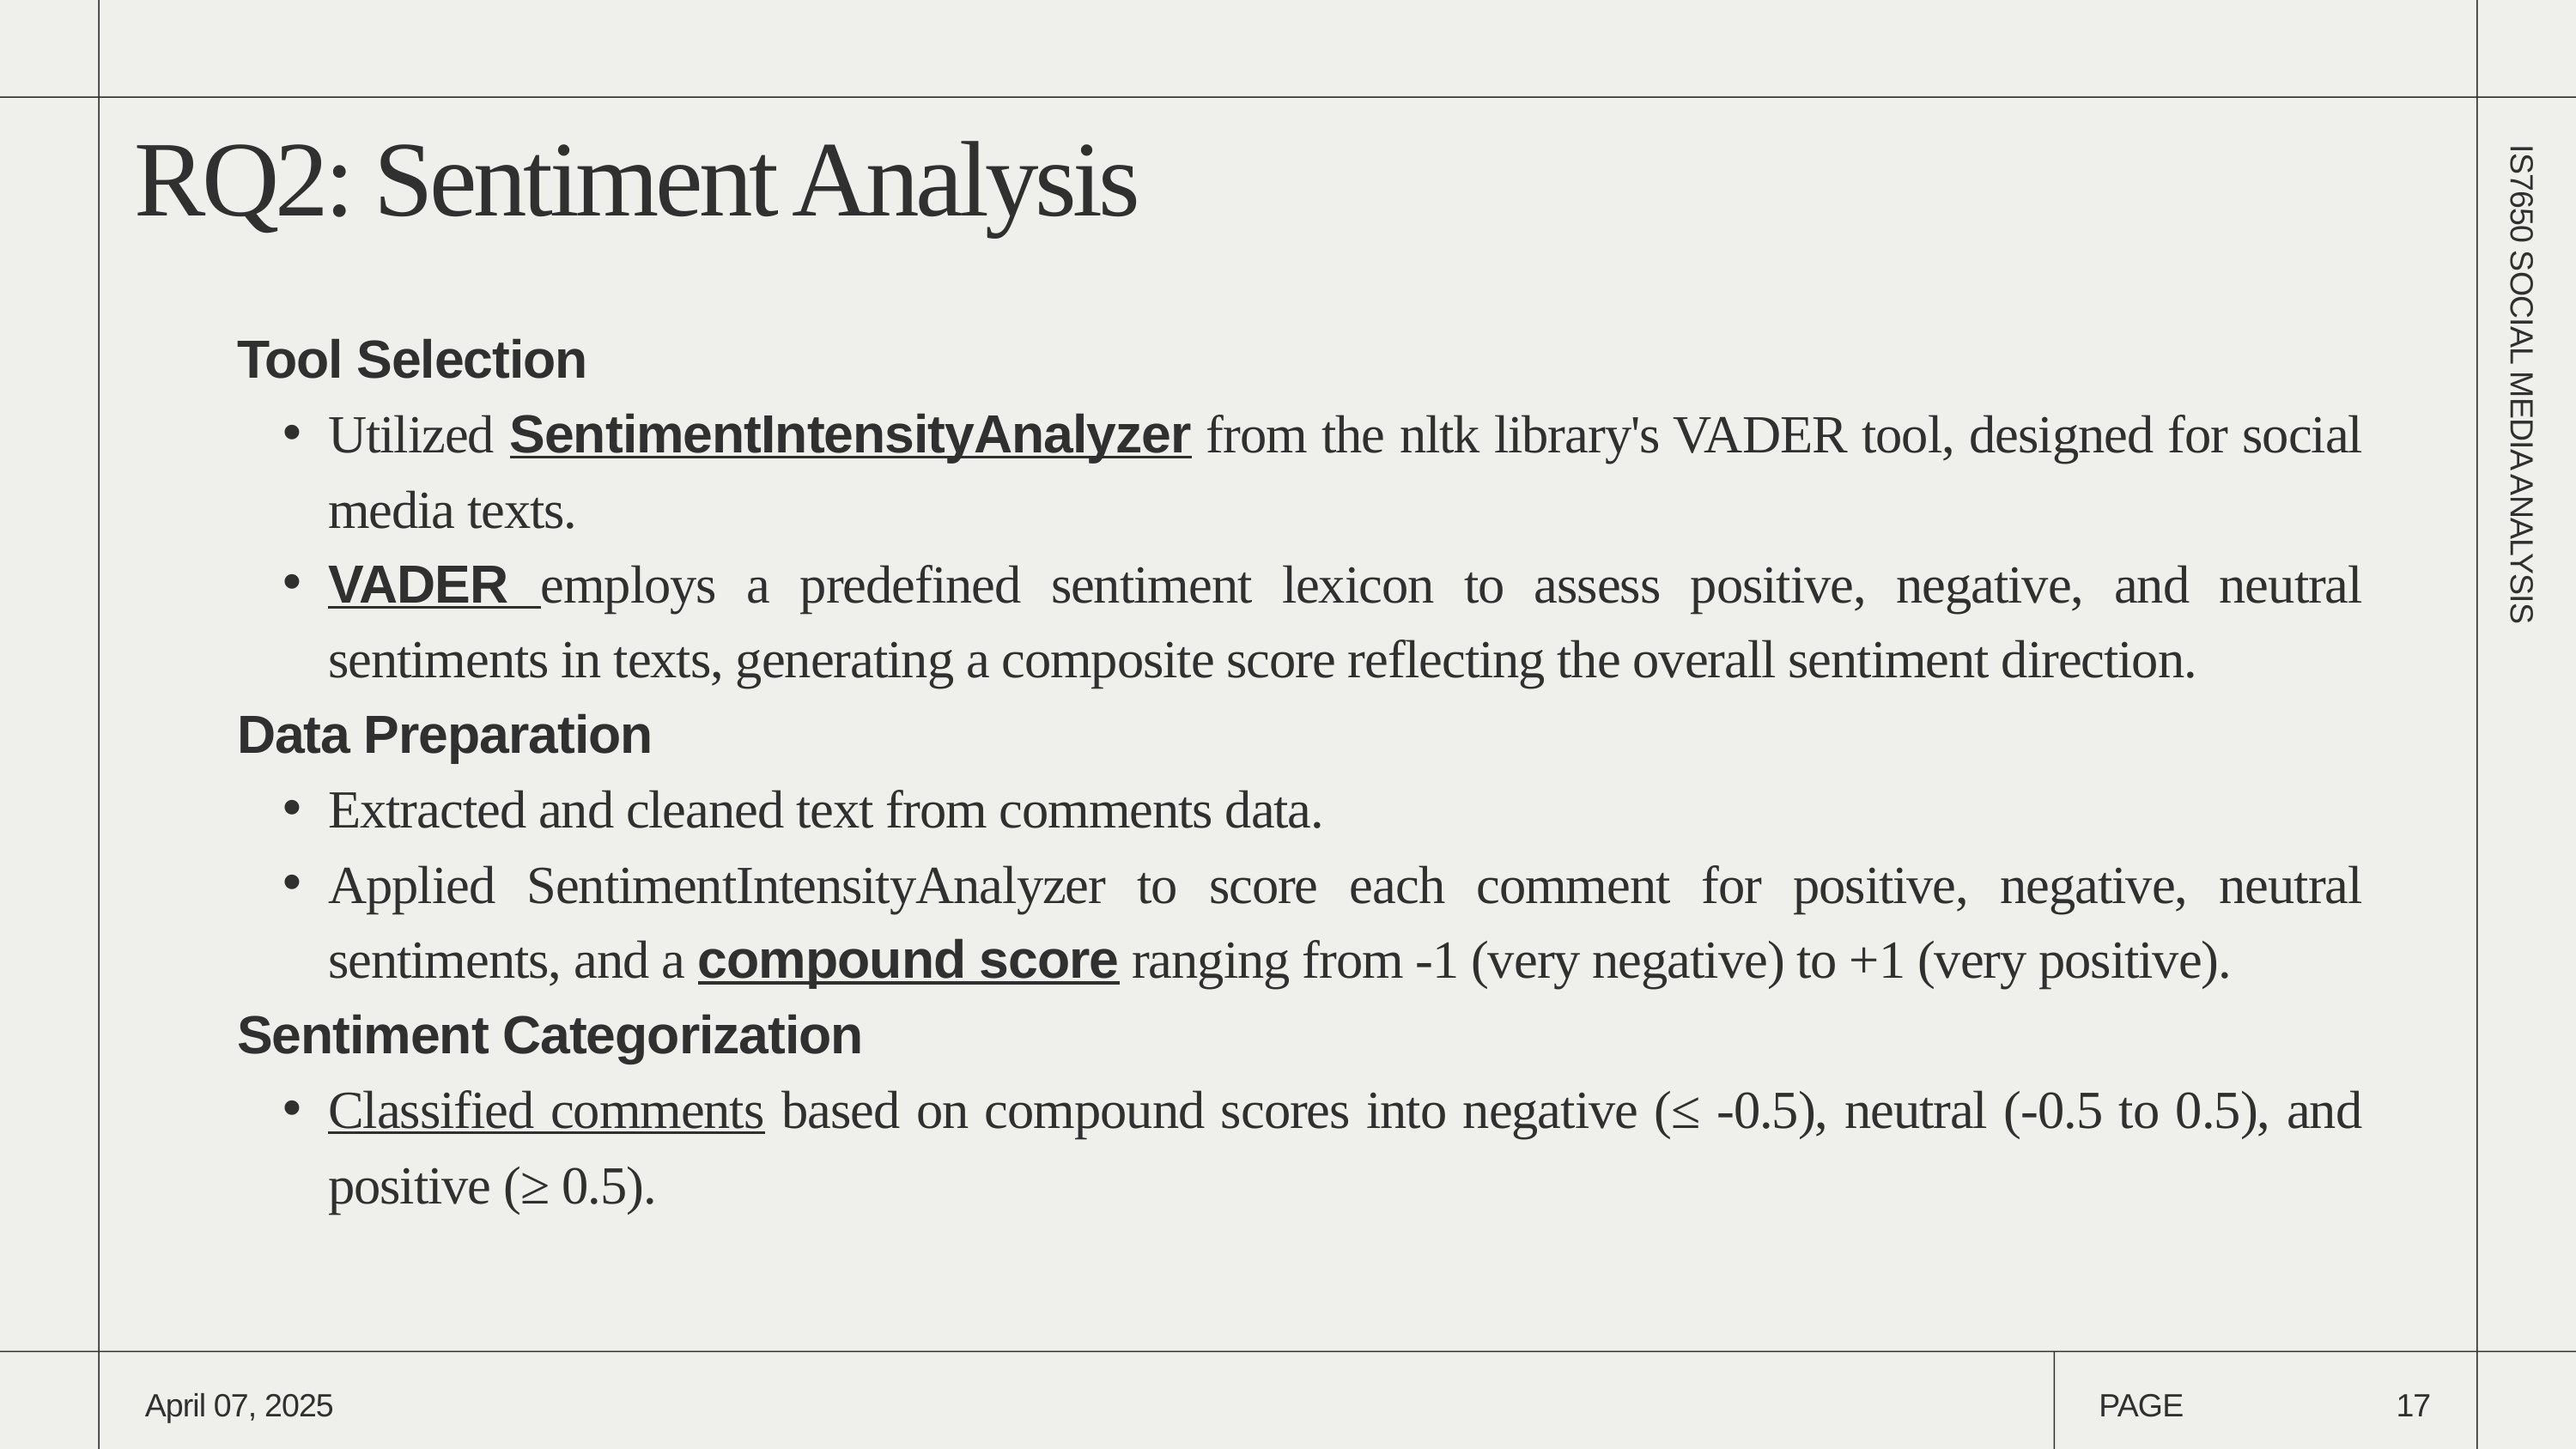

RQ2: Sentiment Analysis
Tool Selection
Utilized SentimentIntensityAnalyzer from the nltk library's VADER tool, designed for social media texts.
VADER employs a predefined sentiment lexicon to assess positive, negative, and neutral sentiments in texts, generating a composite score reflecting the overall sentiment direction.
Data Preparation
Extracted and cleaned text from comments data.
Applied SentimentIntensityAnalyzer to score each comment for positive, negative, neutral sentiments, and a compound score ranging from -1 (very negative) to +1 (very positive).
Sentiment Categorization
Classified comments based on compound scores into negative (≤ -0.5), neutral (-0.5 to 0.5), and positive (≥ 0.5).
IS7650 SOCIAL MEDIA ANALYSIS

April 07, 2025
PAGE
17